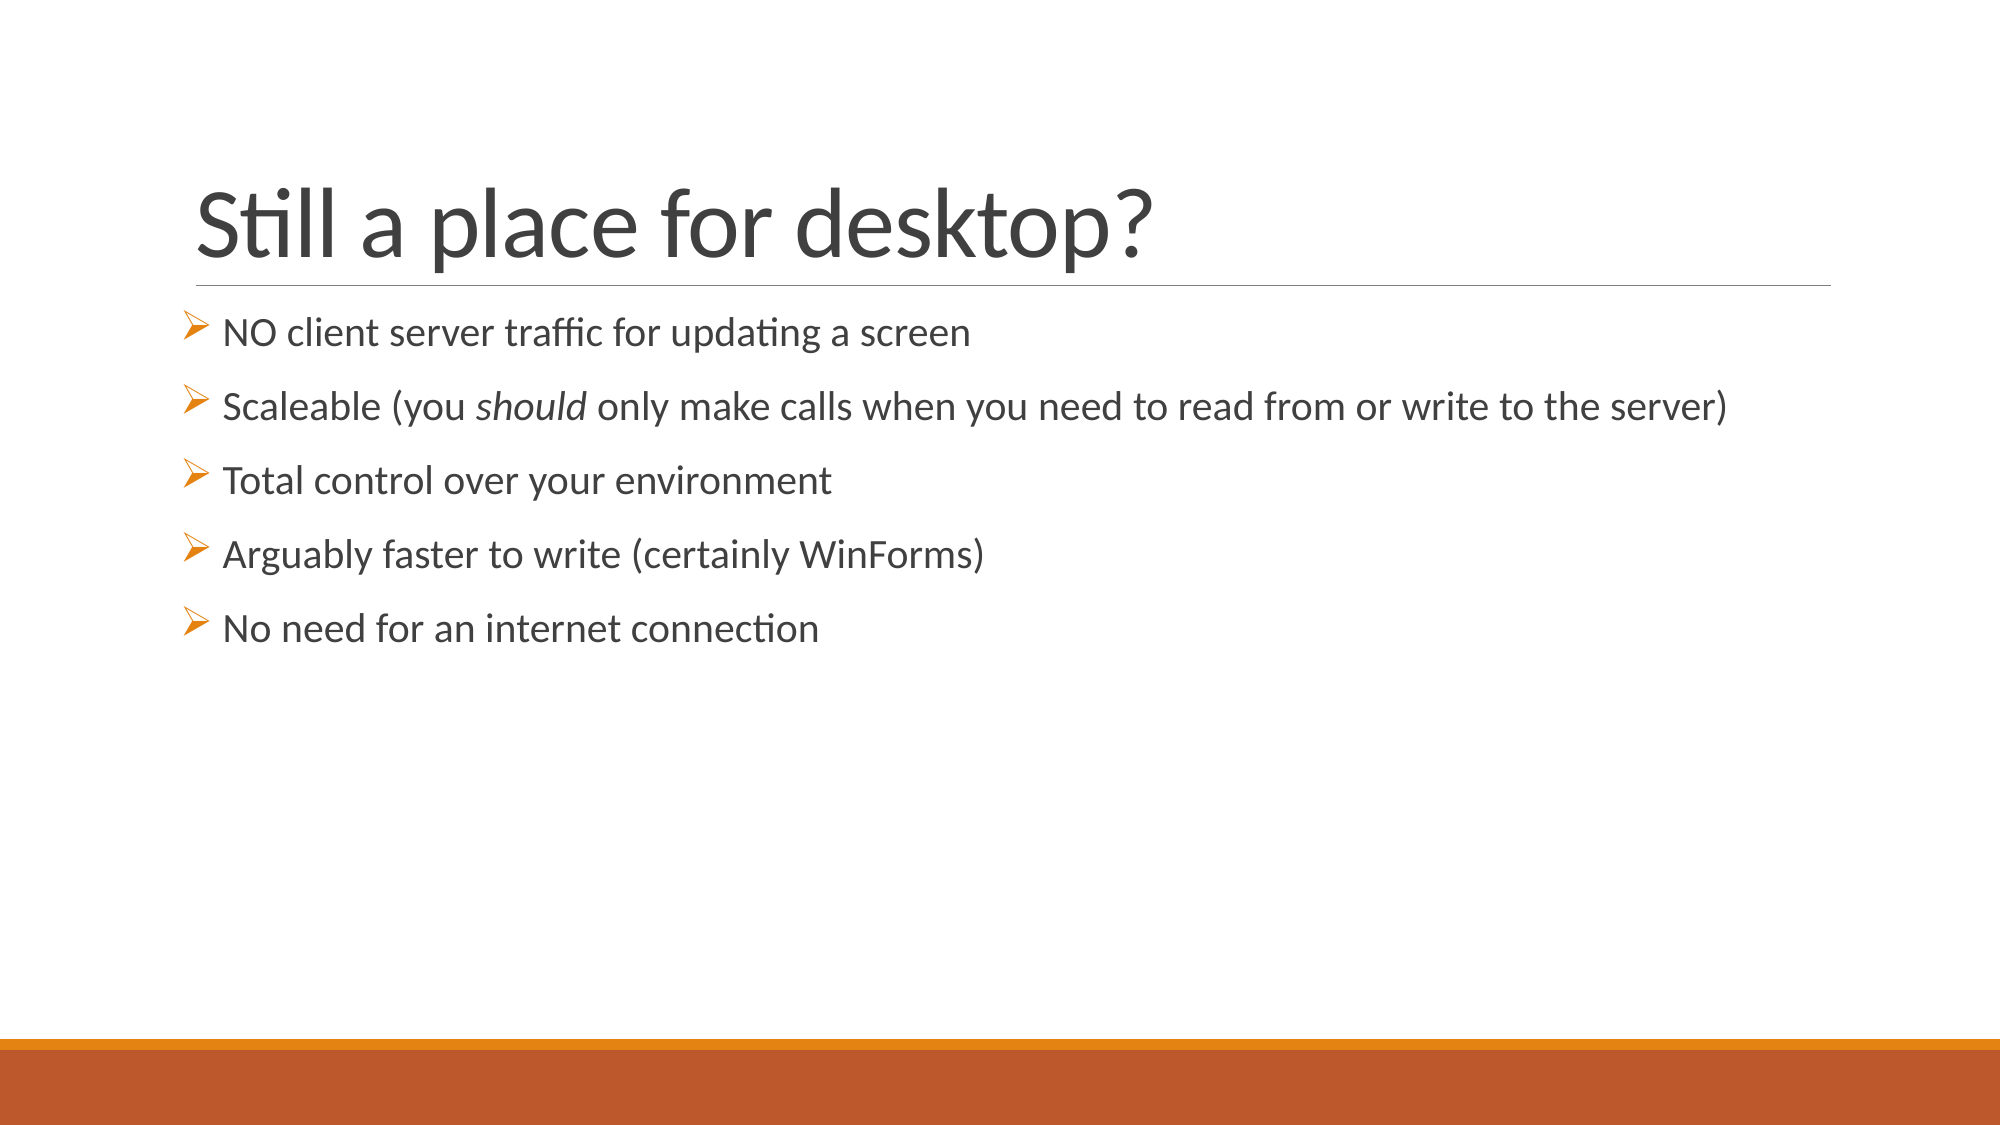

# Still a place for desktop?
 NO client server traffic for updating a screen
 Scaleable (you should only make calls when you need to read from or write to the server)
 Total control over your environment
 Arguably faster to write (certainly WinForms)
 No need for an internet connection